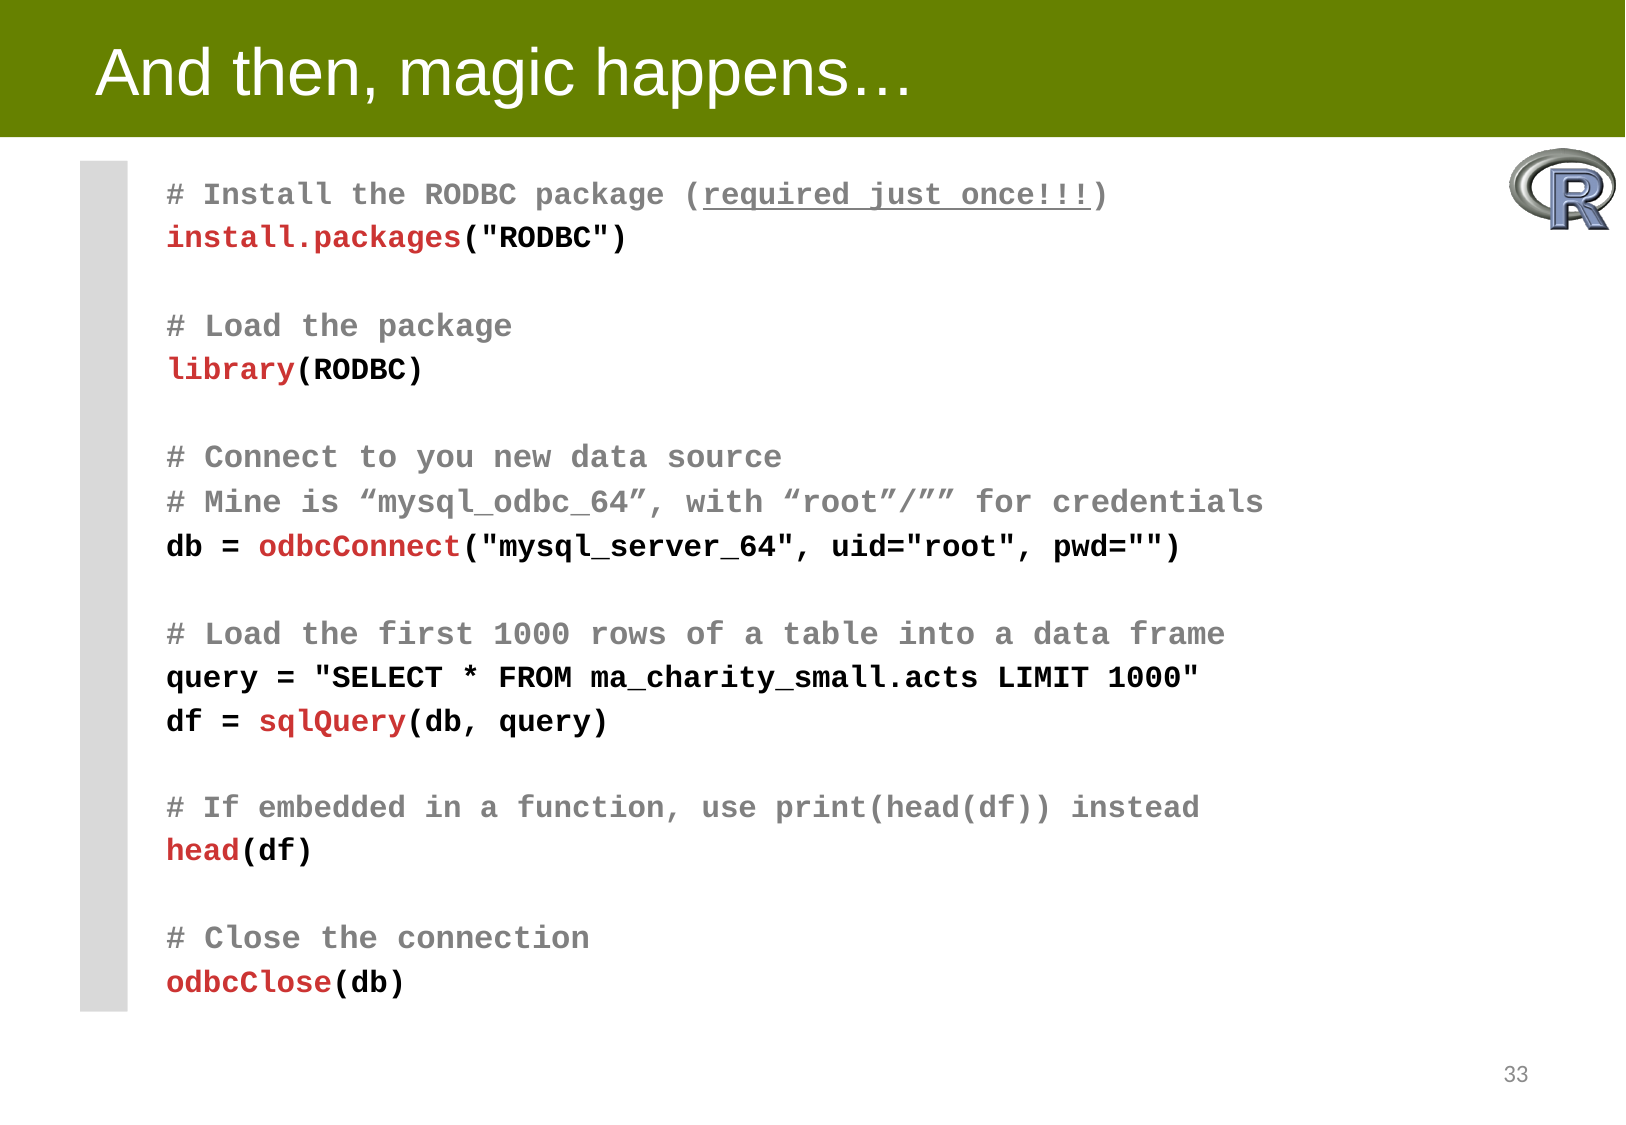

# And then, magic happens…
# Install the RODBC package (required just once!!!)
install.packages("RODBC")

# Load the package
library(RODBC)

# Connect to you new data source
# Mine is “mysql_odbc_64”, with “root”/”” for credentials
db = odbcConnect("mysql_server_64", uid="root", pwd="")

# Load the first 1000 rows of a table into a data frame
query = "SELECT * FROM ma_charity_small.acts LIMIT 1000"
df = sqlQuery(db, query)

# If embedded in a function, use print(head(df)) instead
head(df)

# Close the connection
odbcClose(db)
33